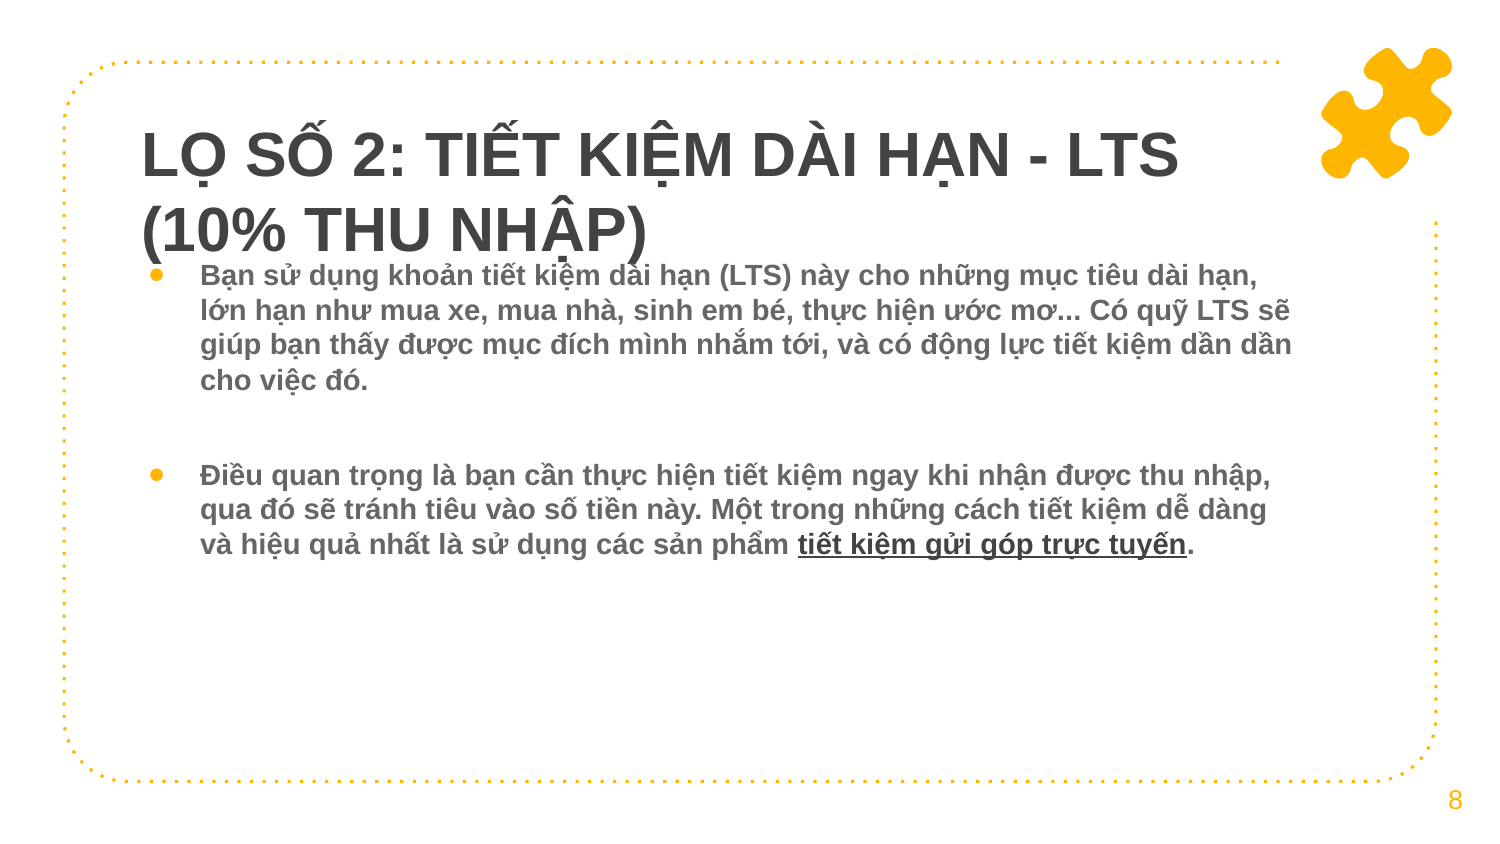

# LỌ SỐ 2: TIẾT KIỆM DÀI HẠN - LTS (10% THU NHẬP)
Bạn sử dụng khoản tiết kiệm dài hạn (LTS) này cho những mục tiêu dài hạn, lớn hạn như mua xe, mua nhà, sinh em bé, thực hiện ước mơ... Có quỹ LTS sẽ giúp bạn thấy được mục đích mình nhắm tới, và có động lực tiết kiệm dần dần cho việc đó.

Điều quan trọng là bạn cần thực hiện tiết kiệm ngay khi nhận được thu nhập, qua đó sẽ tránh tiêu vào số tiền này. Một trong những cách tiết kiệm dễ dàng và hiệu quả nhất là sử dụng các sản phẩm tiết kiệm gửi góp trực tuyến.
8